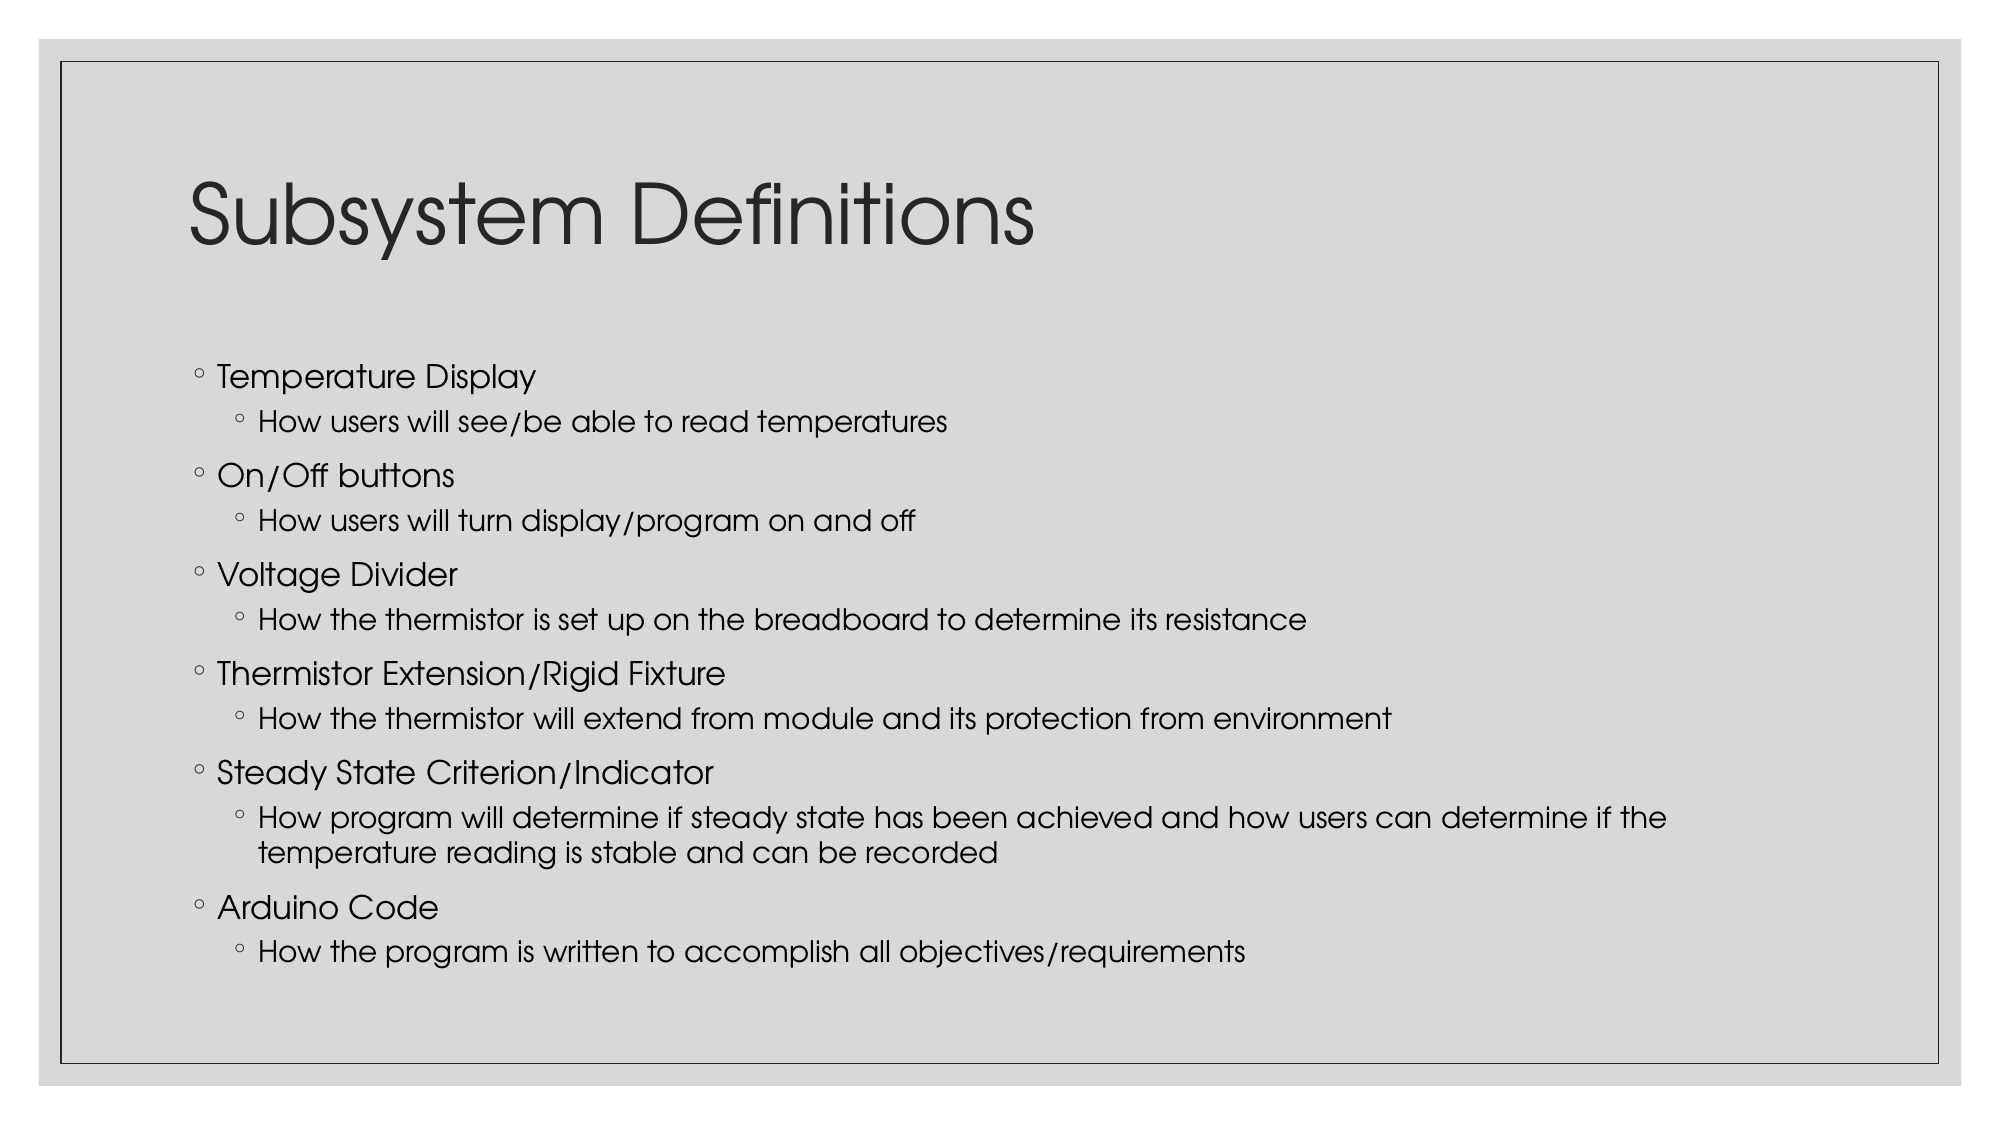

# Subsystem Definitions
Temperature Display
How users will see/be able to read temperatures
On/Off buttons
How users will turn display/program on and off
Voltage Divider
How the thermistor is set up on the breadboard to determine its resistance
Thermistor Extension/Rigid Fixture
How the thermistor will extend from module and its protection from environment
Steady State Criterion/Indicator
How program will determine if steady state has been achieved and how users can determine if the temperature reading is stable and can be recorded
Arduino Code
How the program is written to accomplish all objectives/requirements